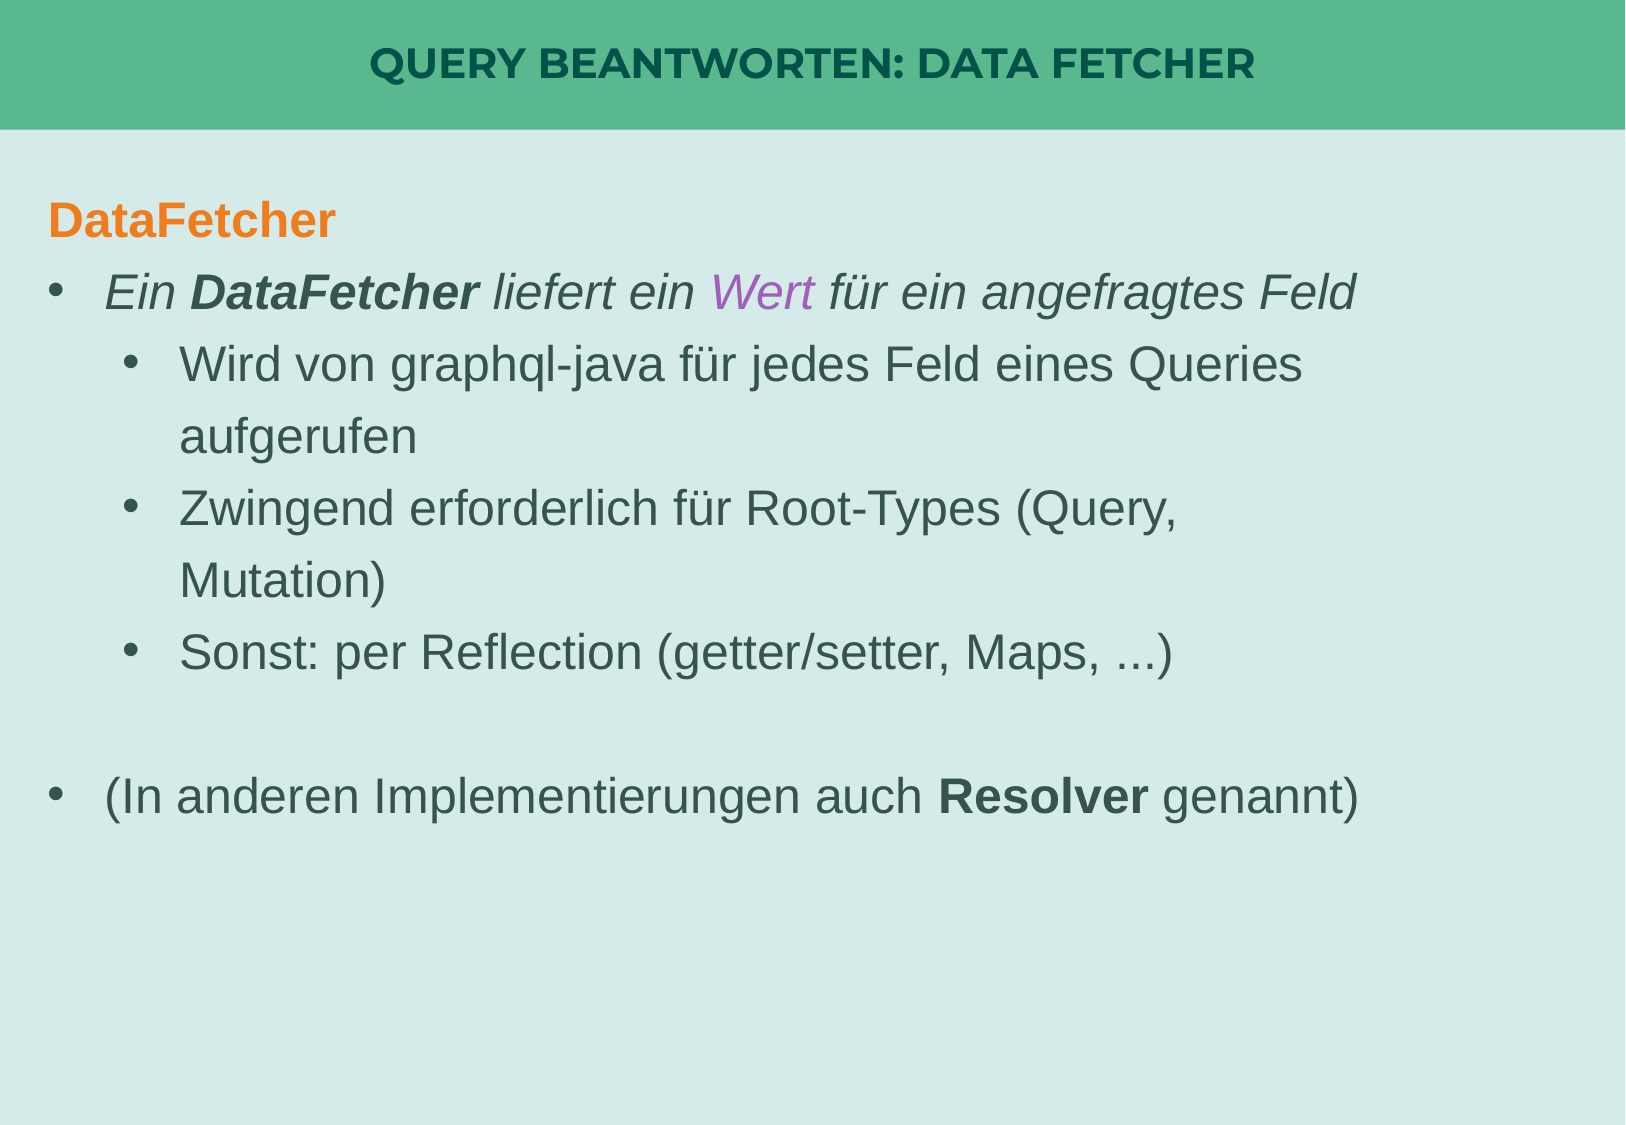

# Query beantworten: Data FEtcher
DataFetcher
Ein DataFetcher liefert ein Wert für ein angefragtes Feld
Wird von graphql-java für jedes Feld eines Queries aufgerufen
Zwingend erforderlich für Root-Types (Query, Mutation)
Sonst: per Reflection (getter/setter, Maps, ...)

(In anderen Implementierungen auch Resolver genannt)